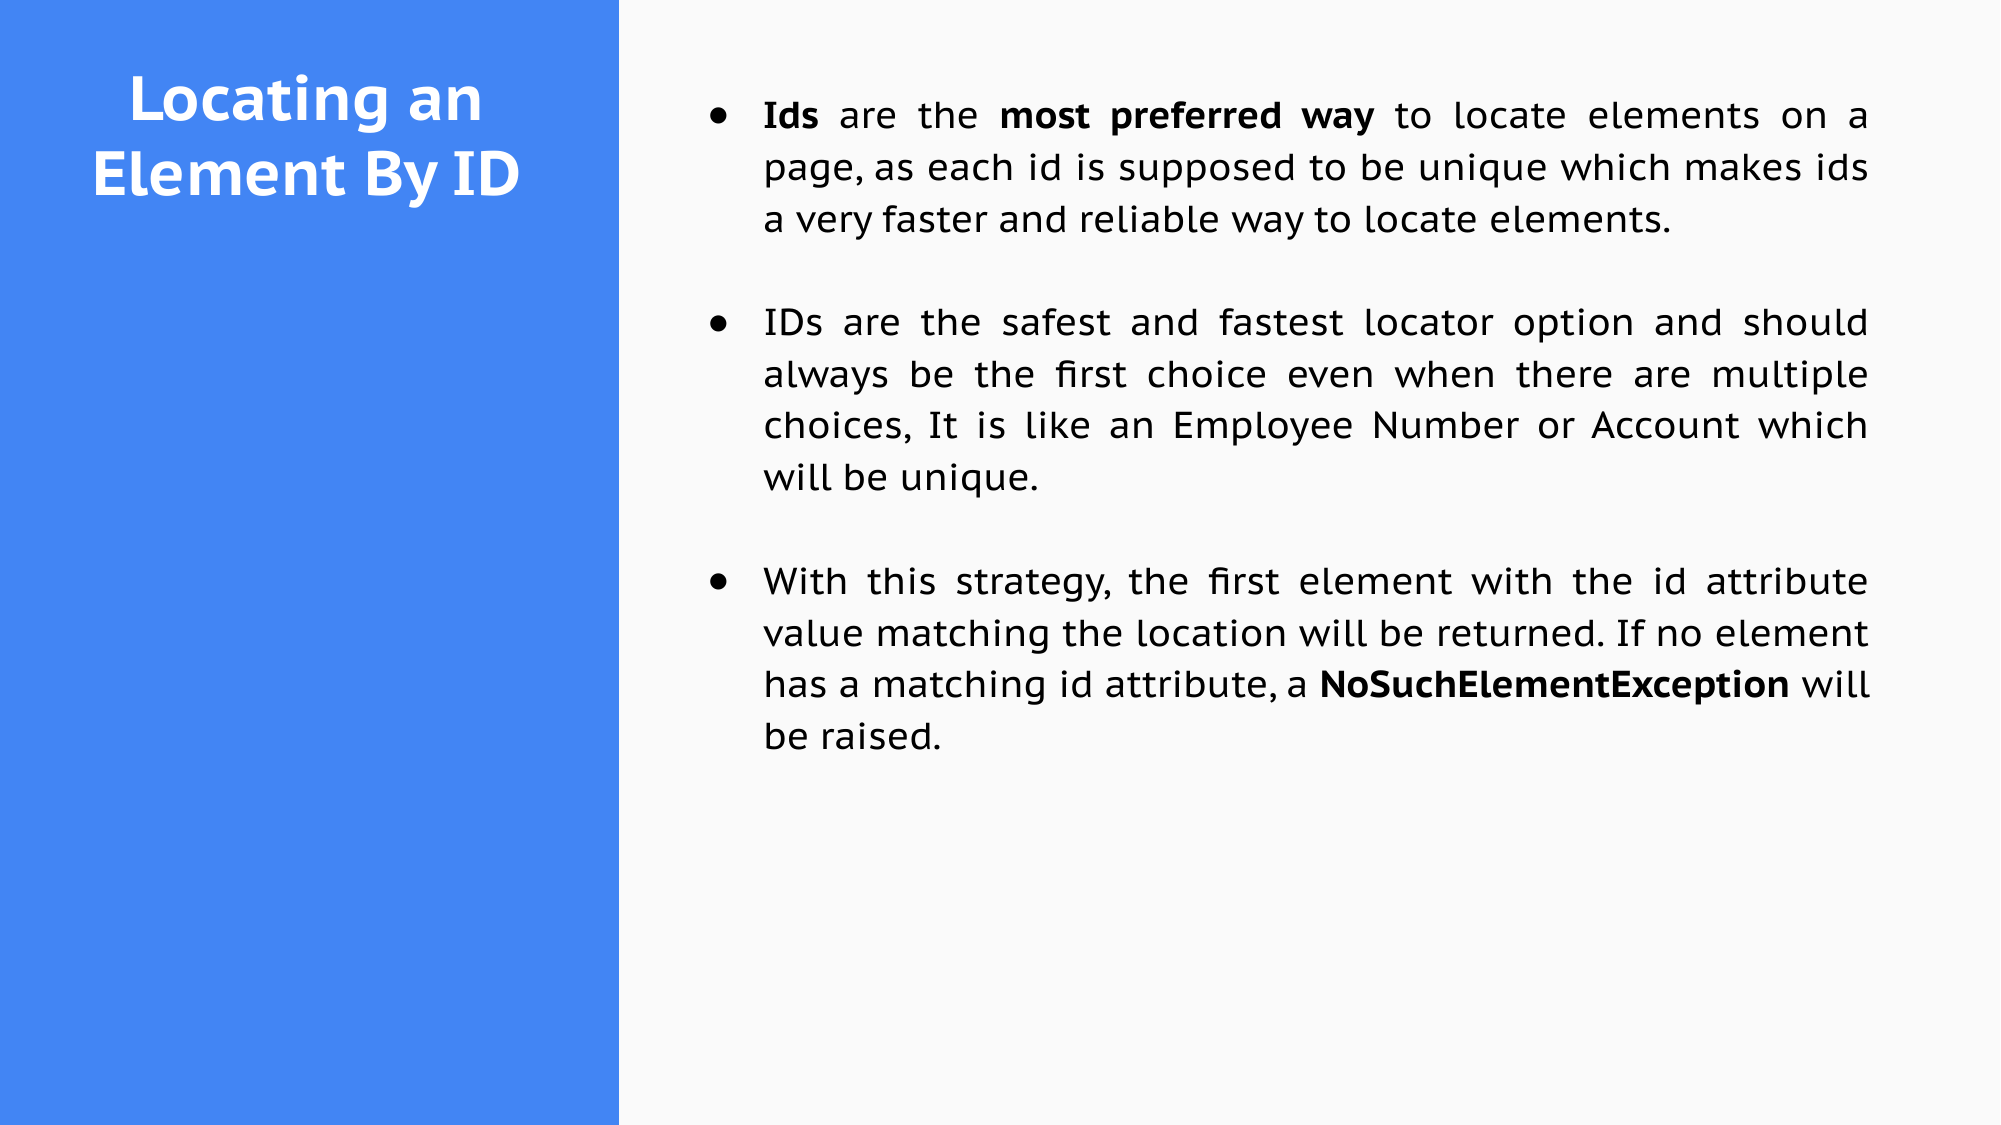

# Locating an Element By ID
Ids are the most preferred way to locate elements on a page, as each id is supposed to be unique which makes ids a very faster and reliable way to locate elements.

IDs are the safest and fastest locator option and should always be the first choice even when there are multiple choices, It is like an Employee Number or Account which will be unique.

With this strategy, the first element with the id attribute value matching the location will be returned. If no element has a matching id attribute, a NoSuchElementException will be raised.